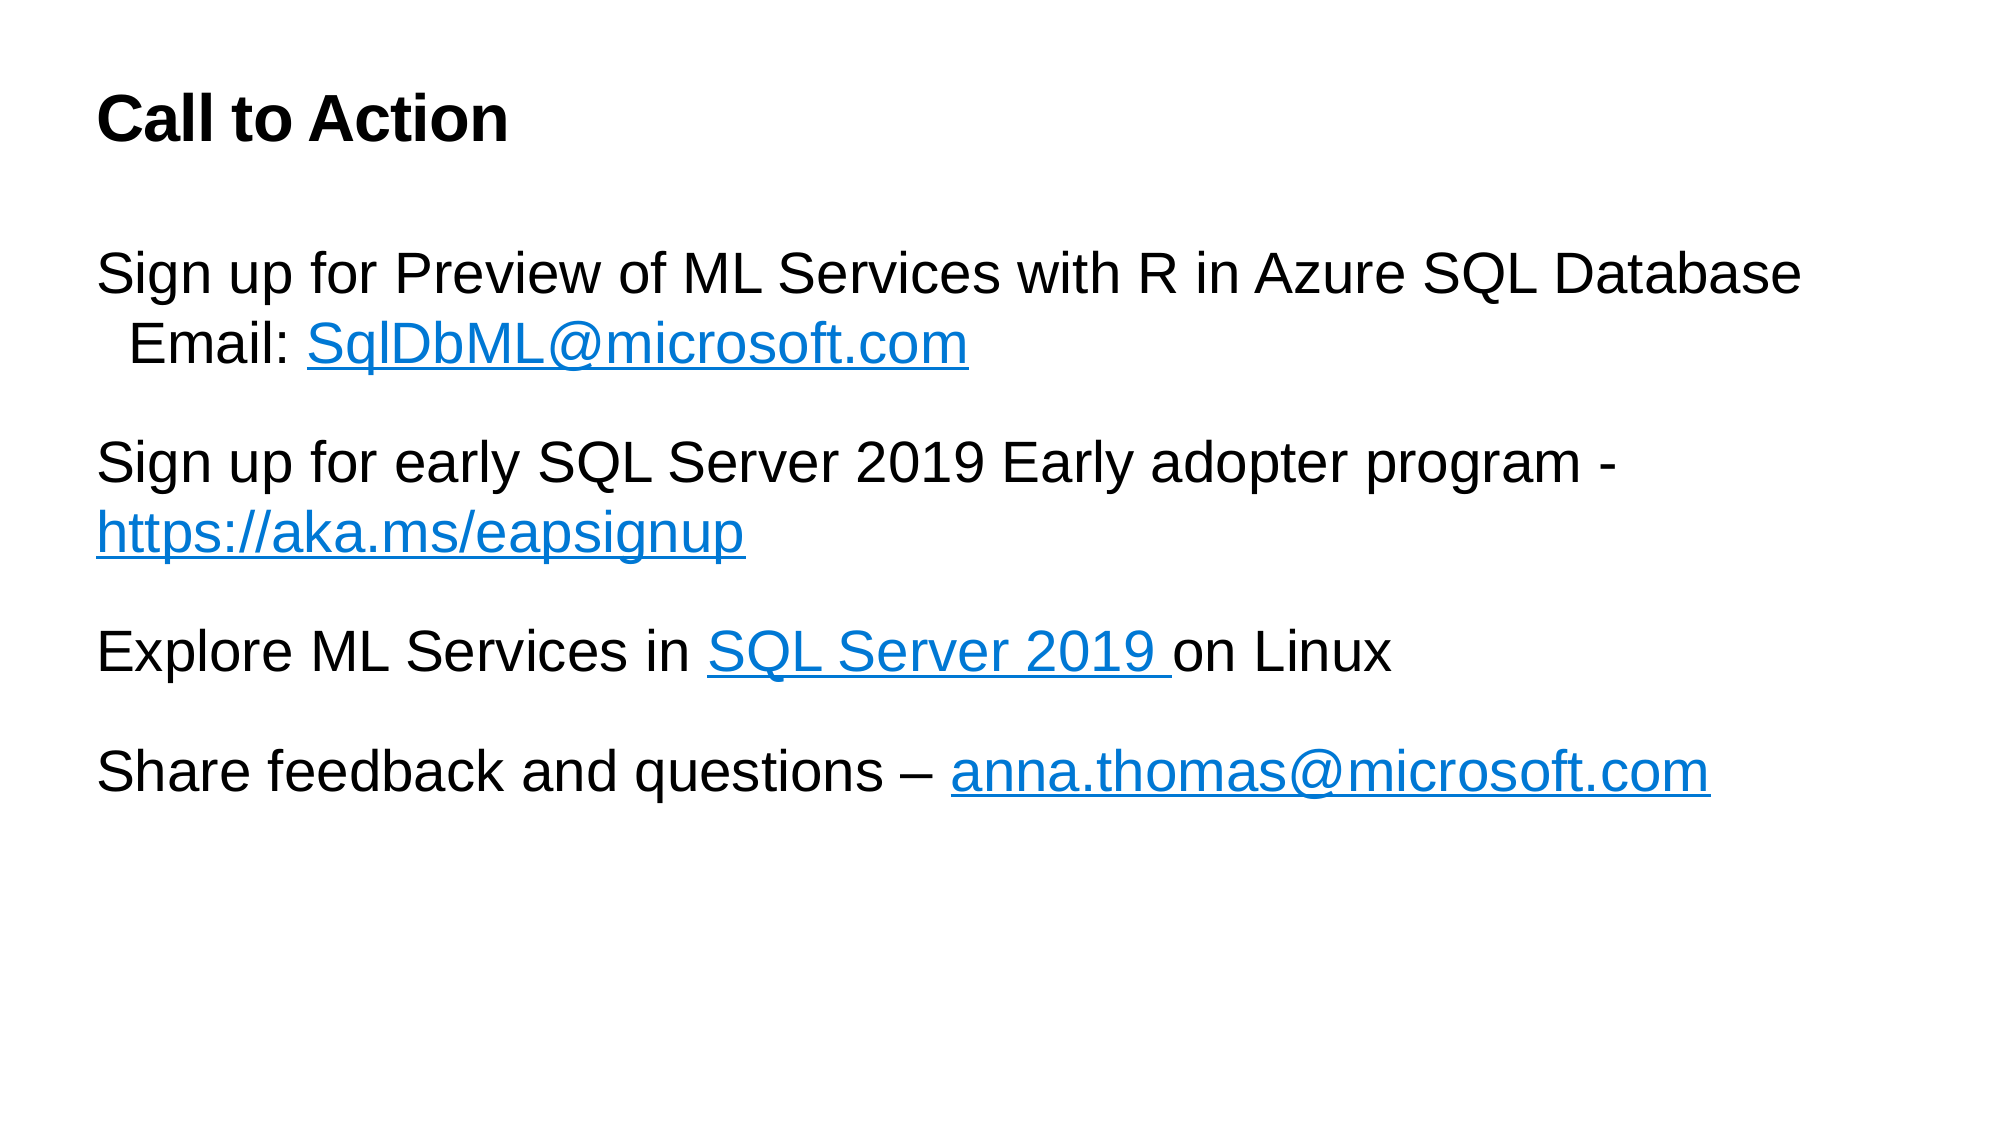

# Call to Action
Sign up for Preview of ML Services with R in Azure SQL Database                 Email: SqlDbML@microsoft.com
Sign up for early SQL Server 2019 Early adopter program - https://aka.ms/eapsignup
Explore ML Services in SQL Server 2019 on Linux
Share feedback and questions – anna.thomas@microsoft.com